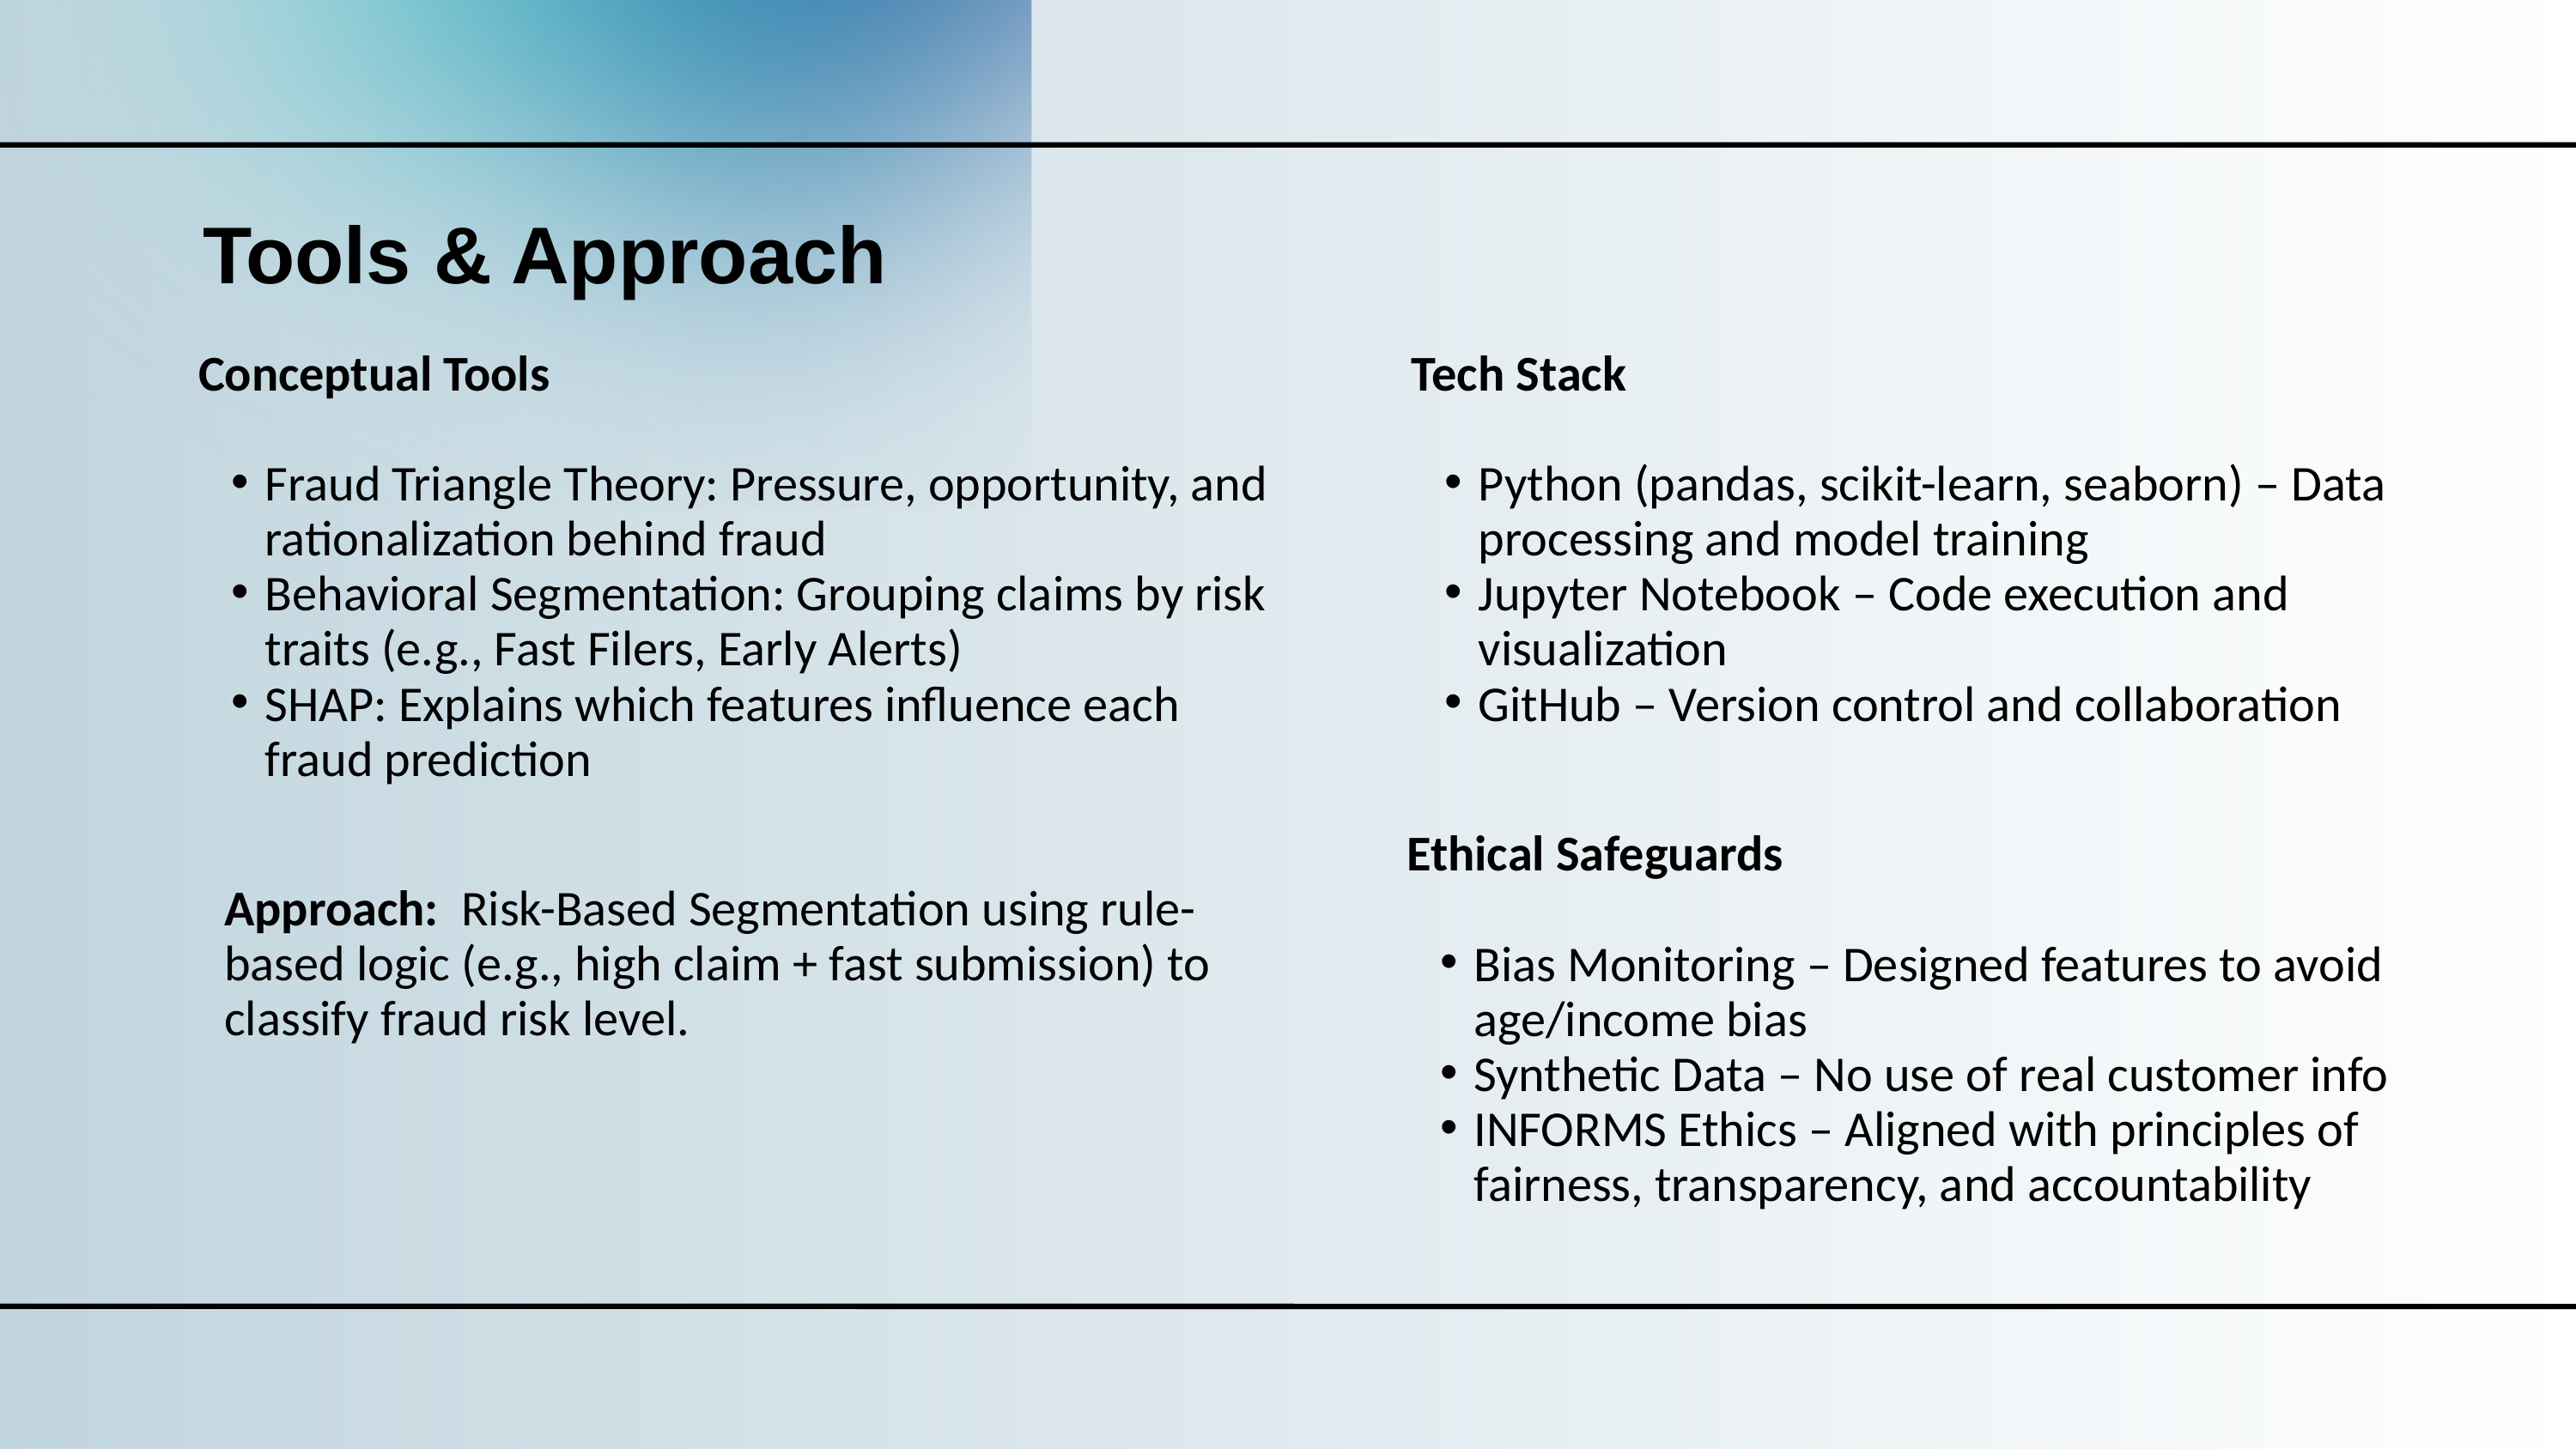

Tools & Approach
Conceptual Tools

Fraud Triangle Theory: Pressure, opportunity, and rationalization behind fraud
Behavioral Segmentation: Grouping claims by risk traits (e.g., Fast Filers, Early Alerts)
SHAP: Explains which features influence each fraud prediction
Tech Stack

Python (pandas, scikit-learn, seaborn) – Data processing and model training
Jupyter Notebook – Code execution and visualization
GitHub – Version control and collaboration
Ethical Safeguards

Bias Monitoring – Designed features to avoid age/income bias
Synthetic Data – No use of real customer info
INFORMS Ethics – Aligned with principles of fairness, transparency, and accountability
Approach:  Risk-Based Segmentation using rule-based logic (e.g., high claim + fast submission) to classify fraud risk level.